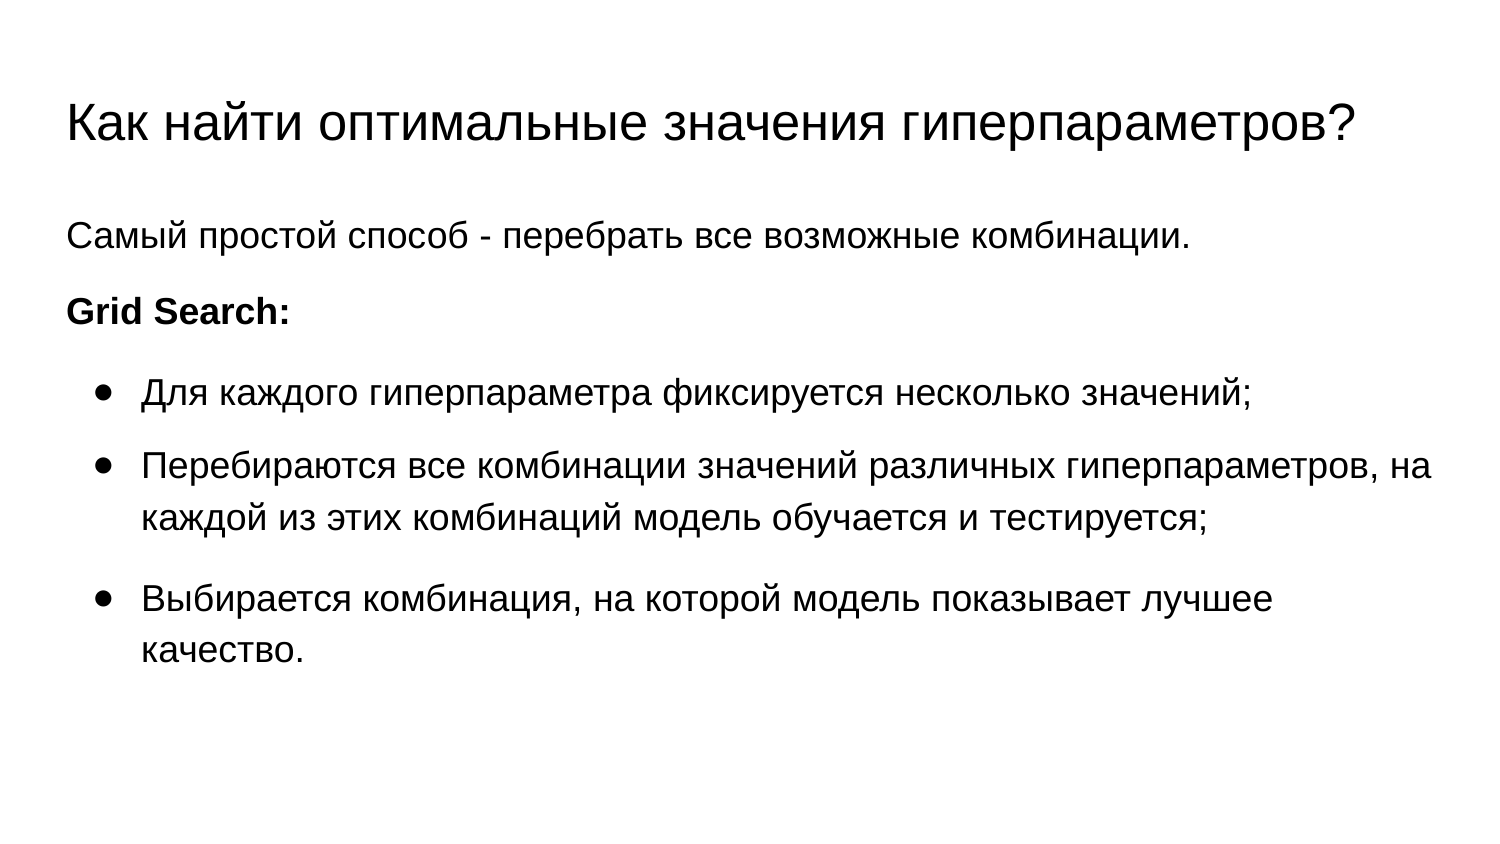

# Как найти оптимальные значения гиперпараметров?
Самый простой способ - перебрать все возможные комбинации.
Grid Search:
Для каждого гиперпараметра фиксируется несколько значений;
Перебираются все комбинации значений различных гиперпараметров, на каждой из этих комбинаций модель обучается и тестируется;
Выбирается комбинация, на которой модель показывает лучшее качество.